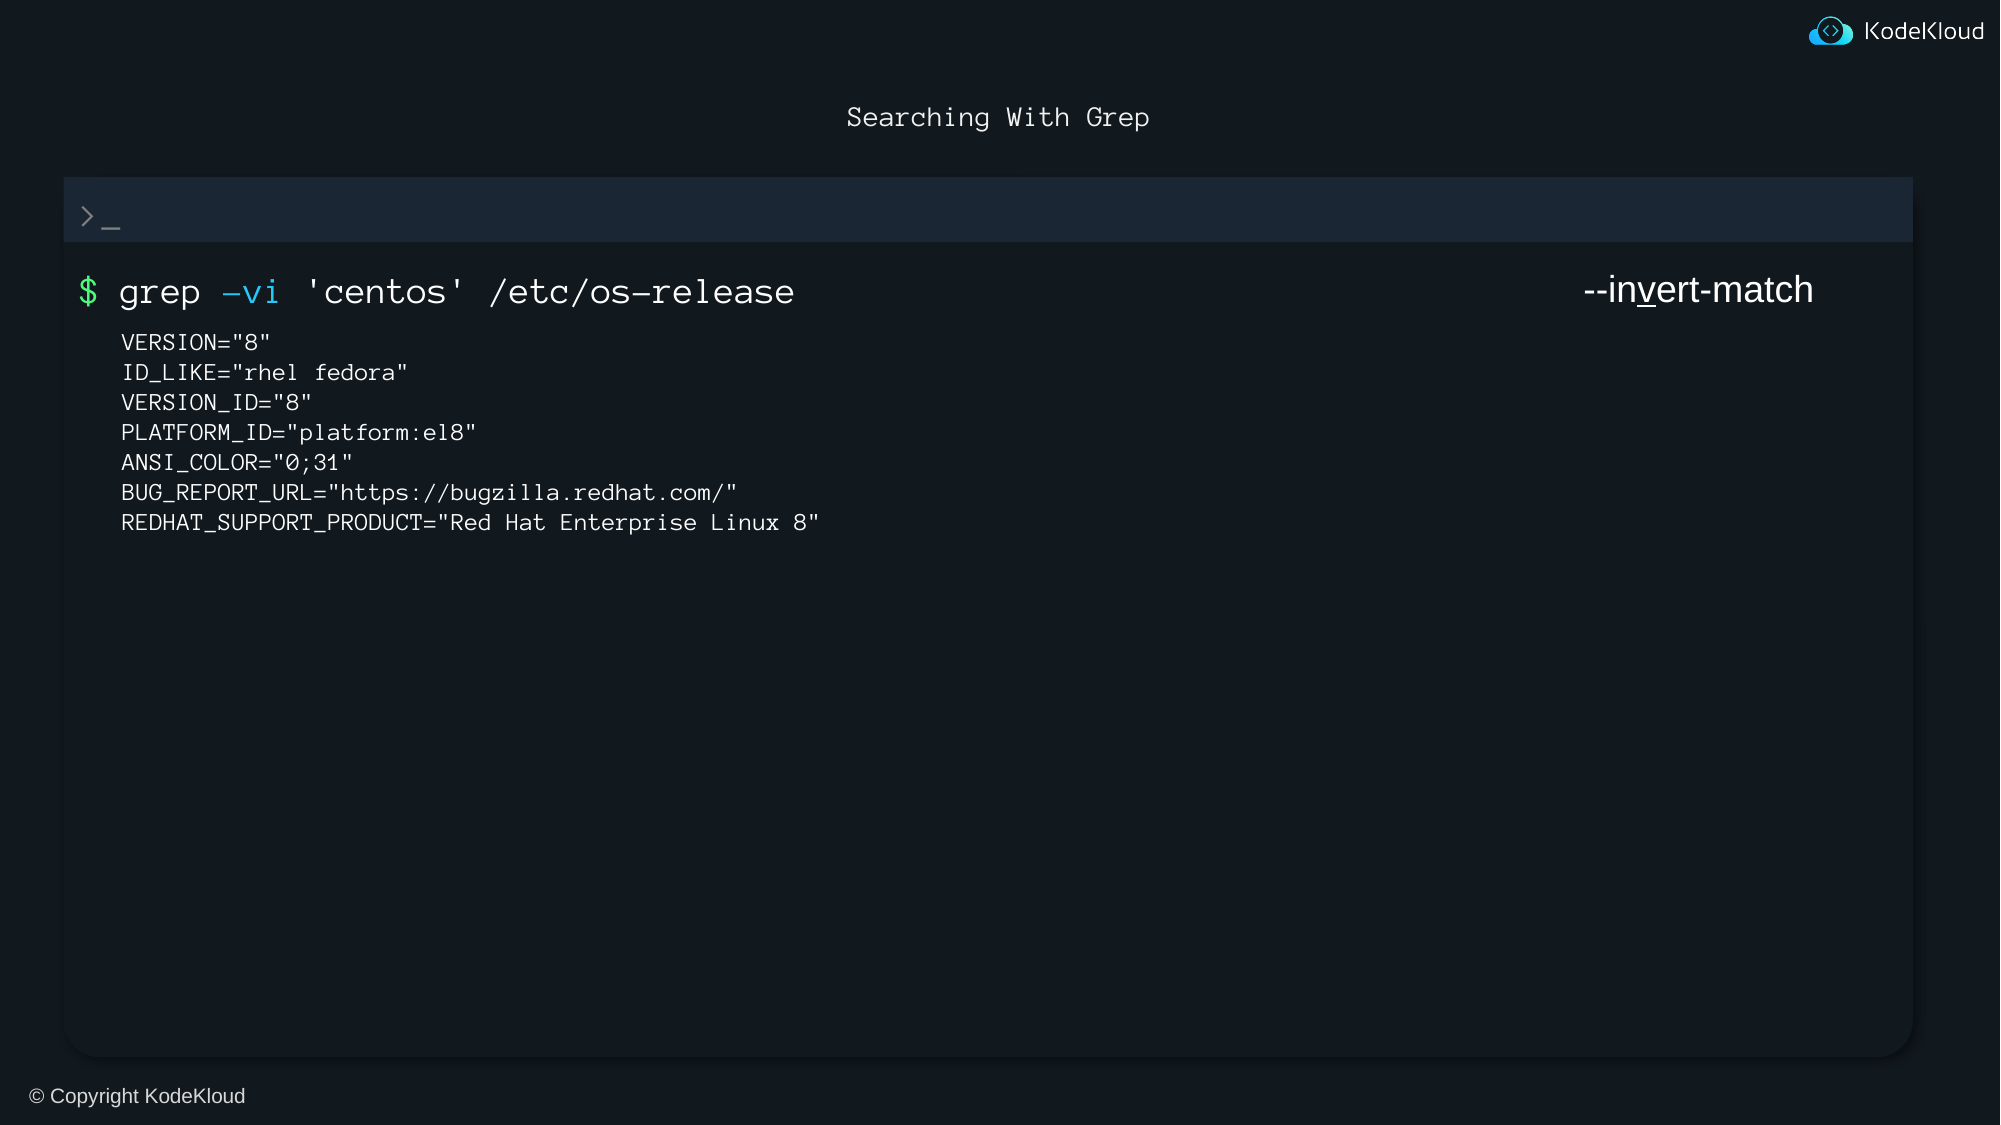

# Searching With Grep
$ grep –vi 'centos' /etc/os-release
--invert-match
VERSION="8"
ID_LIKE="rhel fedora"
VERSION_ID="8"
PLATFORM_ID="platform:el8"
ANSI_COLOR="0;31"
BUG_REPORT_URL="https://bugzilla.redhat.com/"
REDHAT_SUPPORT_PRODUCT="Red Hat Enterprise Linux 8"